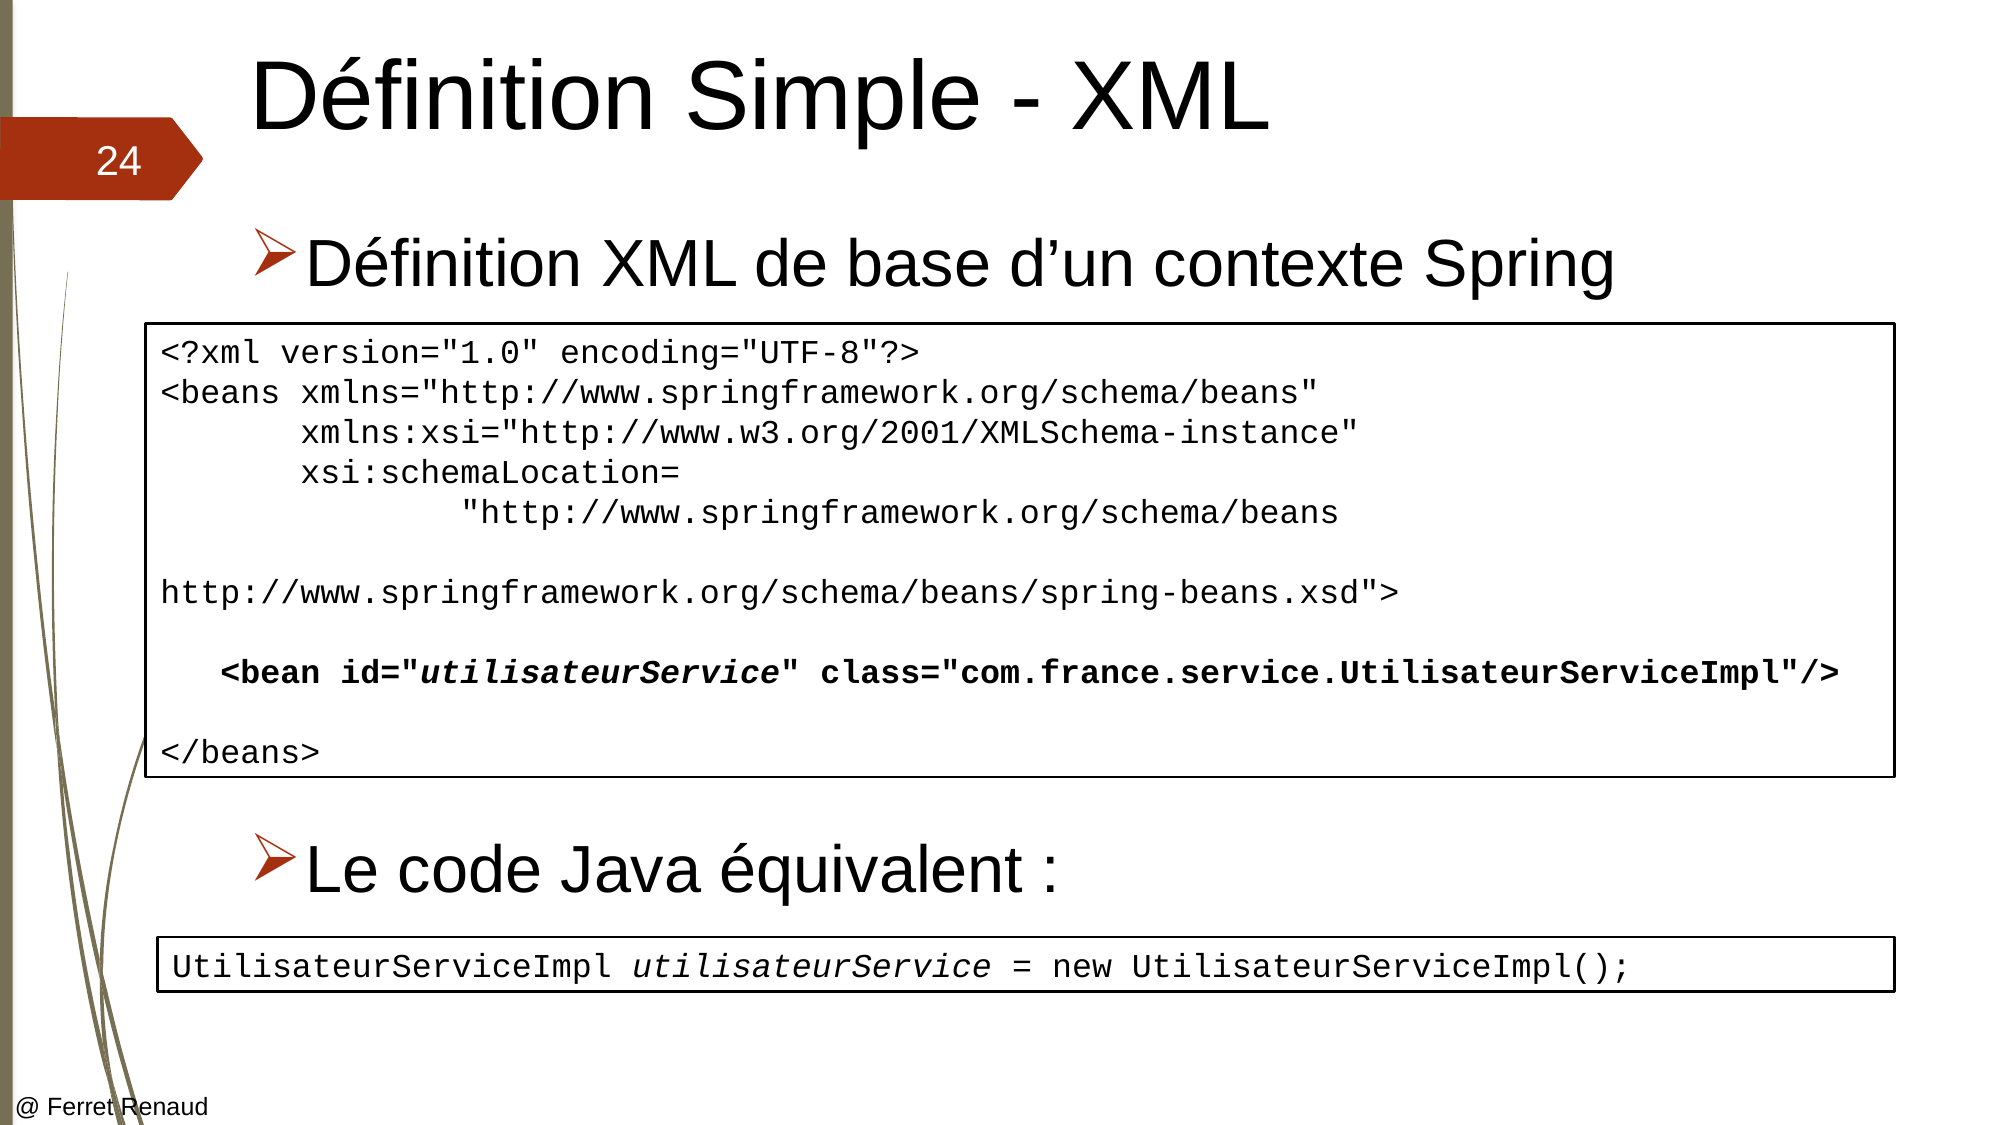

# Définition Simple - XML
24
Définition XML de base d’un contexte Spring

Le code Java équivalent :
<?xml version="1.0" encoding="UTF-8"?>
<beans xmlns="http://www.springframework.org/schema/beans"
       xmlns:xsi="http://www.w3.org/2001/XMLSchema-instance"
       xsi:schemaLocation=
		"http://www.springframework.org/schema/beans 			 		                                                         		 http://www.springframework.org/schema/beans/spring-beans.xsd">

   <bean id="utilisateurService" class="com.france.service.UtilisateurServiceImpl"/>

</beans>
UtilisateurServiceImpl utilisateurService = new UtilisateurServiceImpl();
@ Ferret Renaud